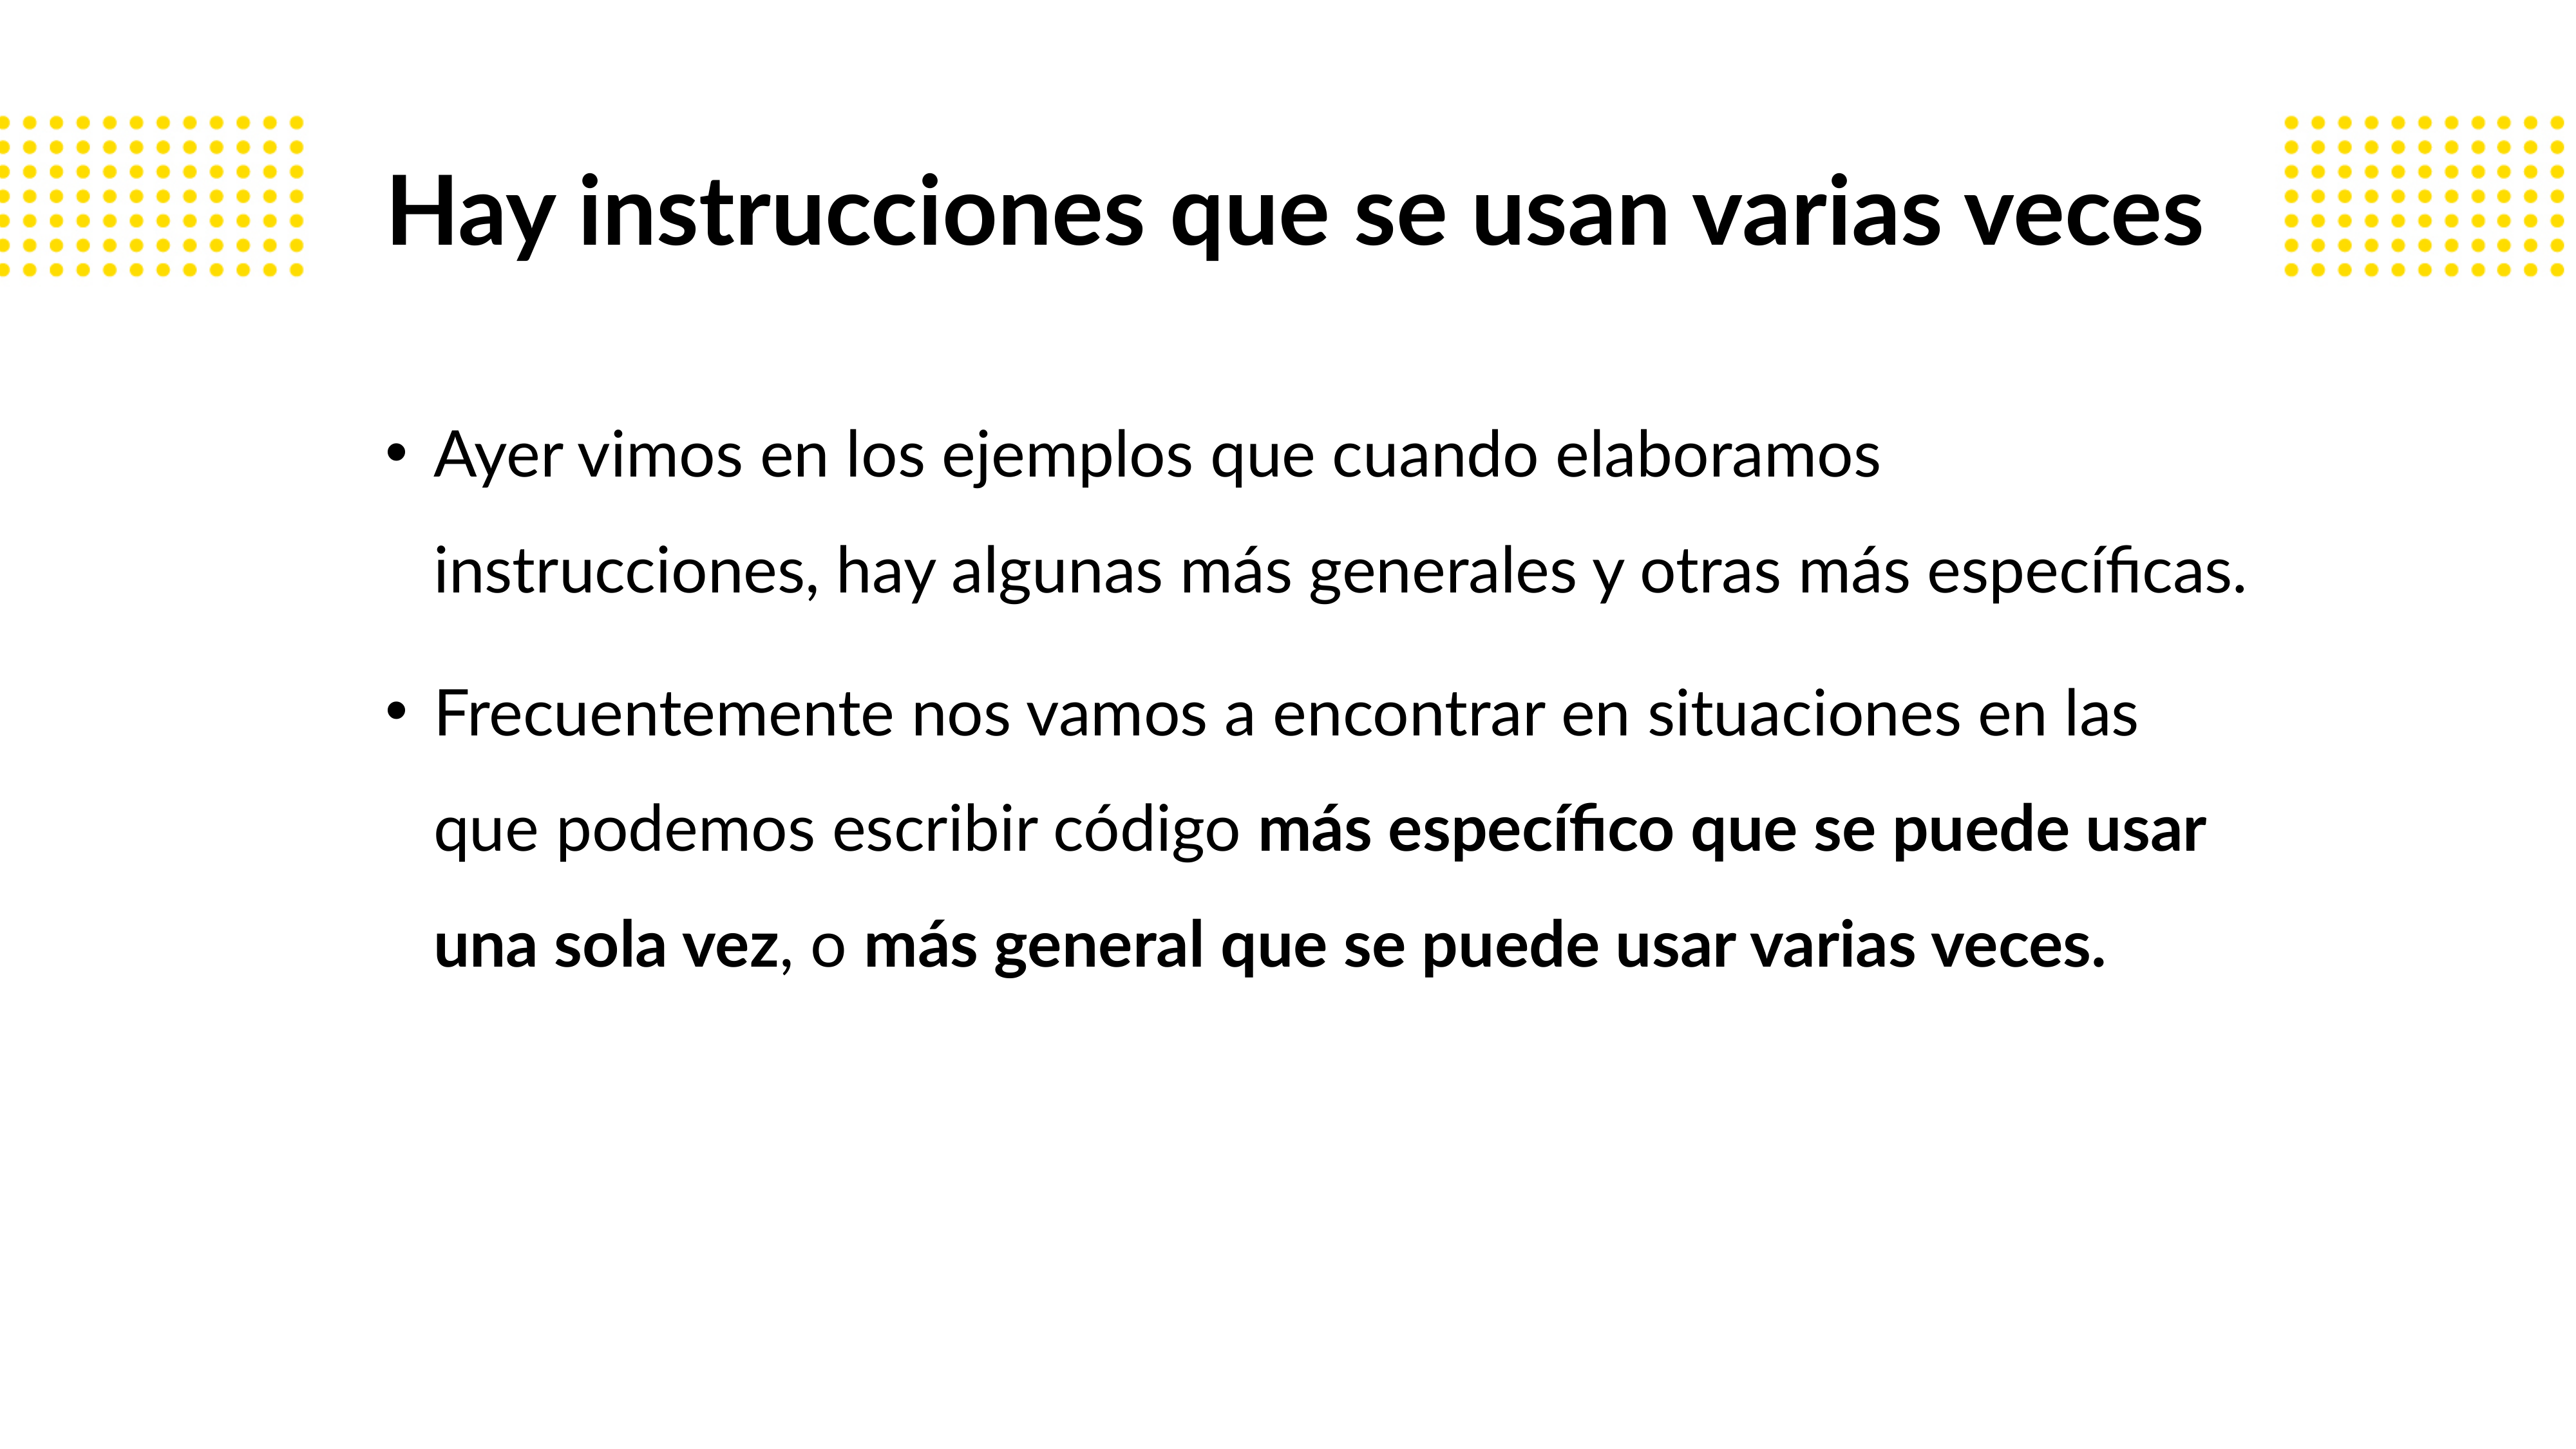

# Hay instrucciones que se usan varias veces
Ayer vimos en los ejemplos que cuando elaboramos instrucciones, hay algunas más generales y otras más específicas.
Frecuentemente nos vamos a encontrar en situaciones en las que podemos escribir código más específico que se puede usar una sola vez, o más general que se puede usar varias veces.